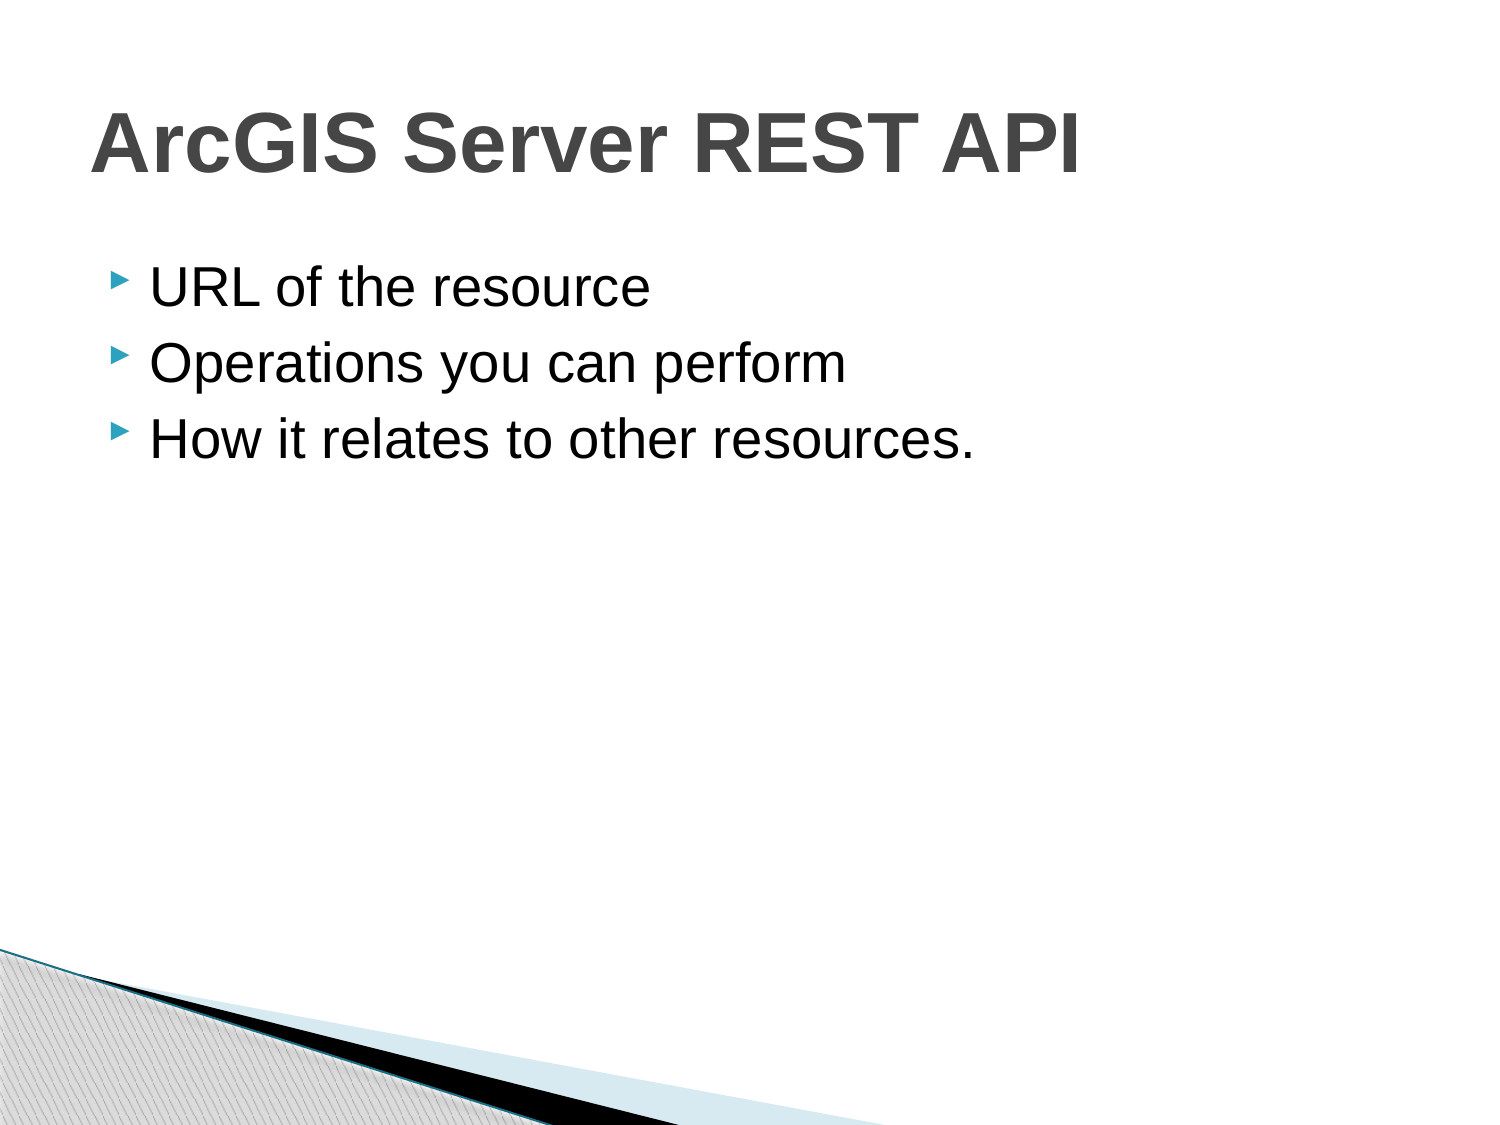

# ArcGIS Server REST API
URL of the resource
Operations you can perform
How it relates to other resources.